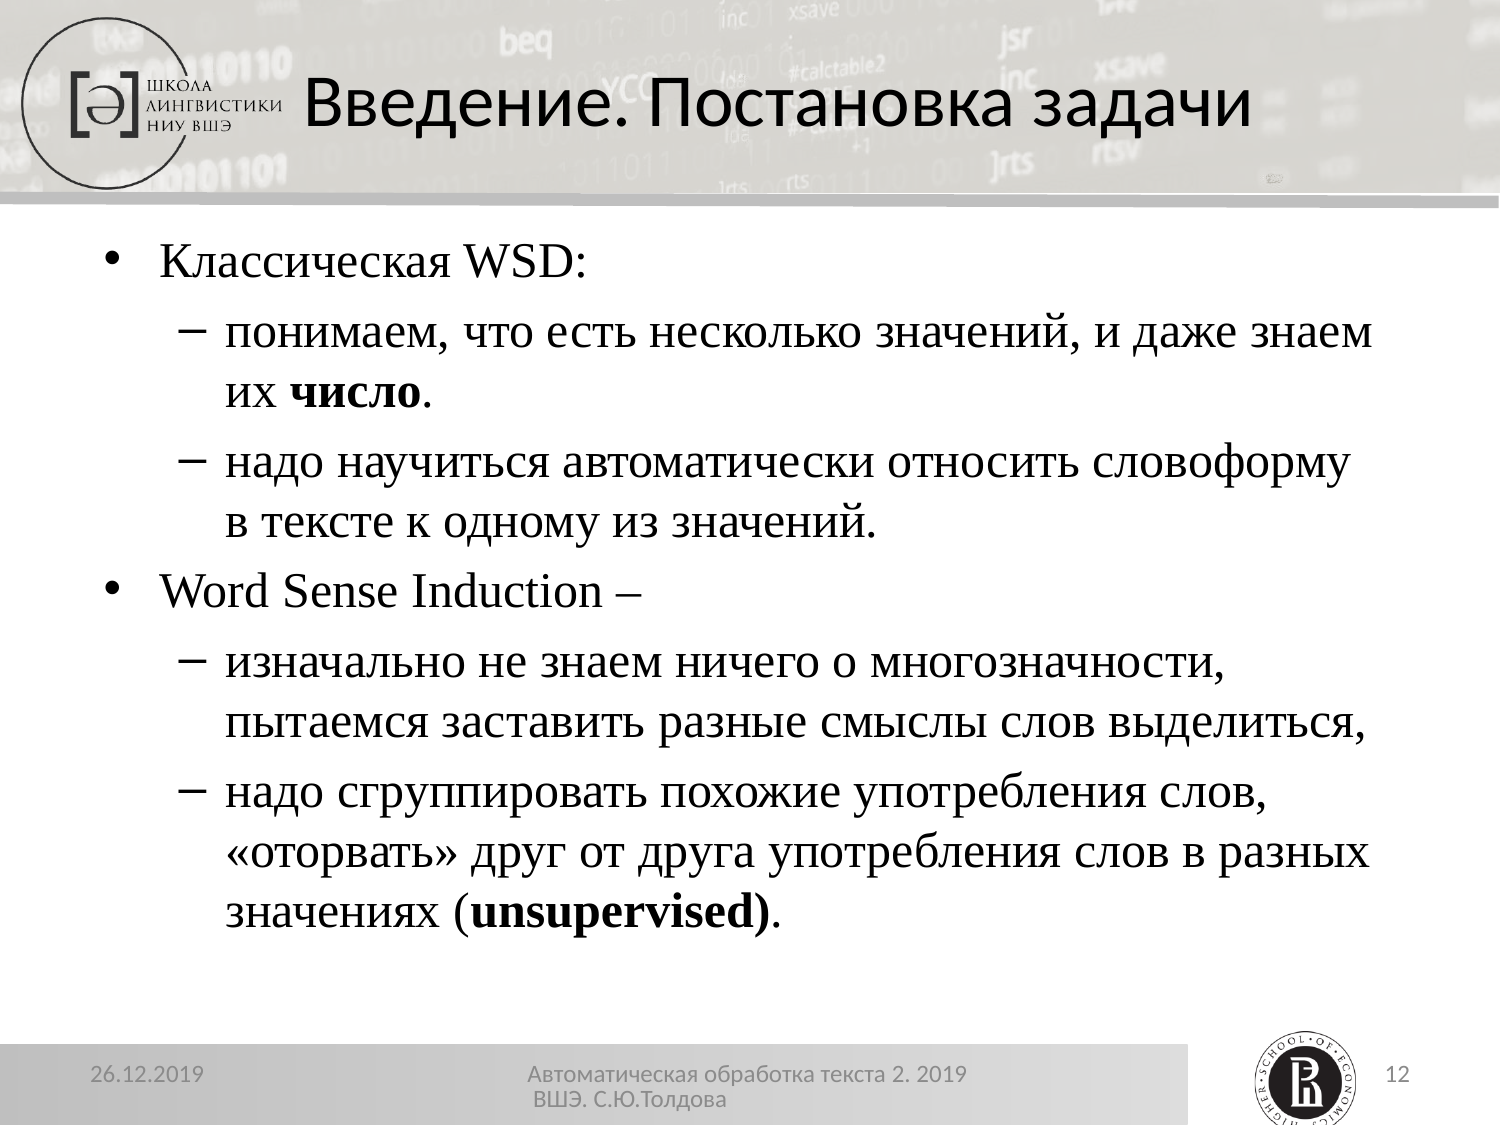

# Введение. Постановка задачи
Классическая WSD:
понимаем, что есть несколько значений, и даже знаем их число.
надо научиться автоматически относить словоформу в тексте к одному из значений.
Word Sense Induction –
изначально не знаем ничего о многозначности, пытаемся заставить разные смыслы слов выделиться,
надо сгруппировать похожие употребления слов, «оторвать» друг от друга употребления слов в разных значениях (unsupervised).
26.12.2019
Автоматическая обработка текста 2. 2019 ВШЭ. С.Ю.Толдова
12